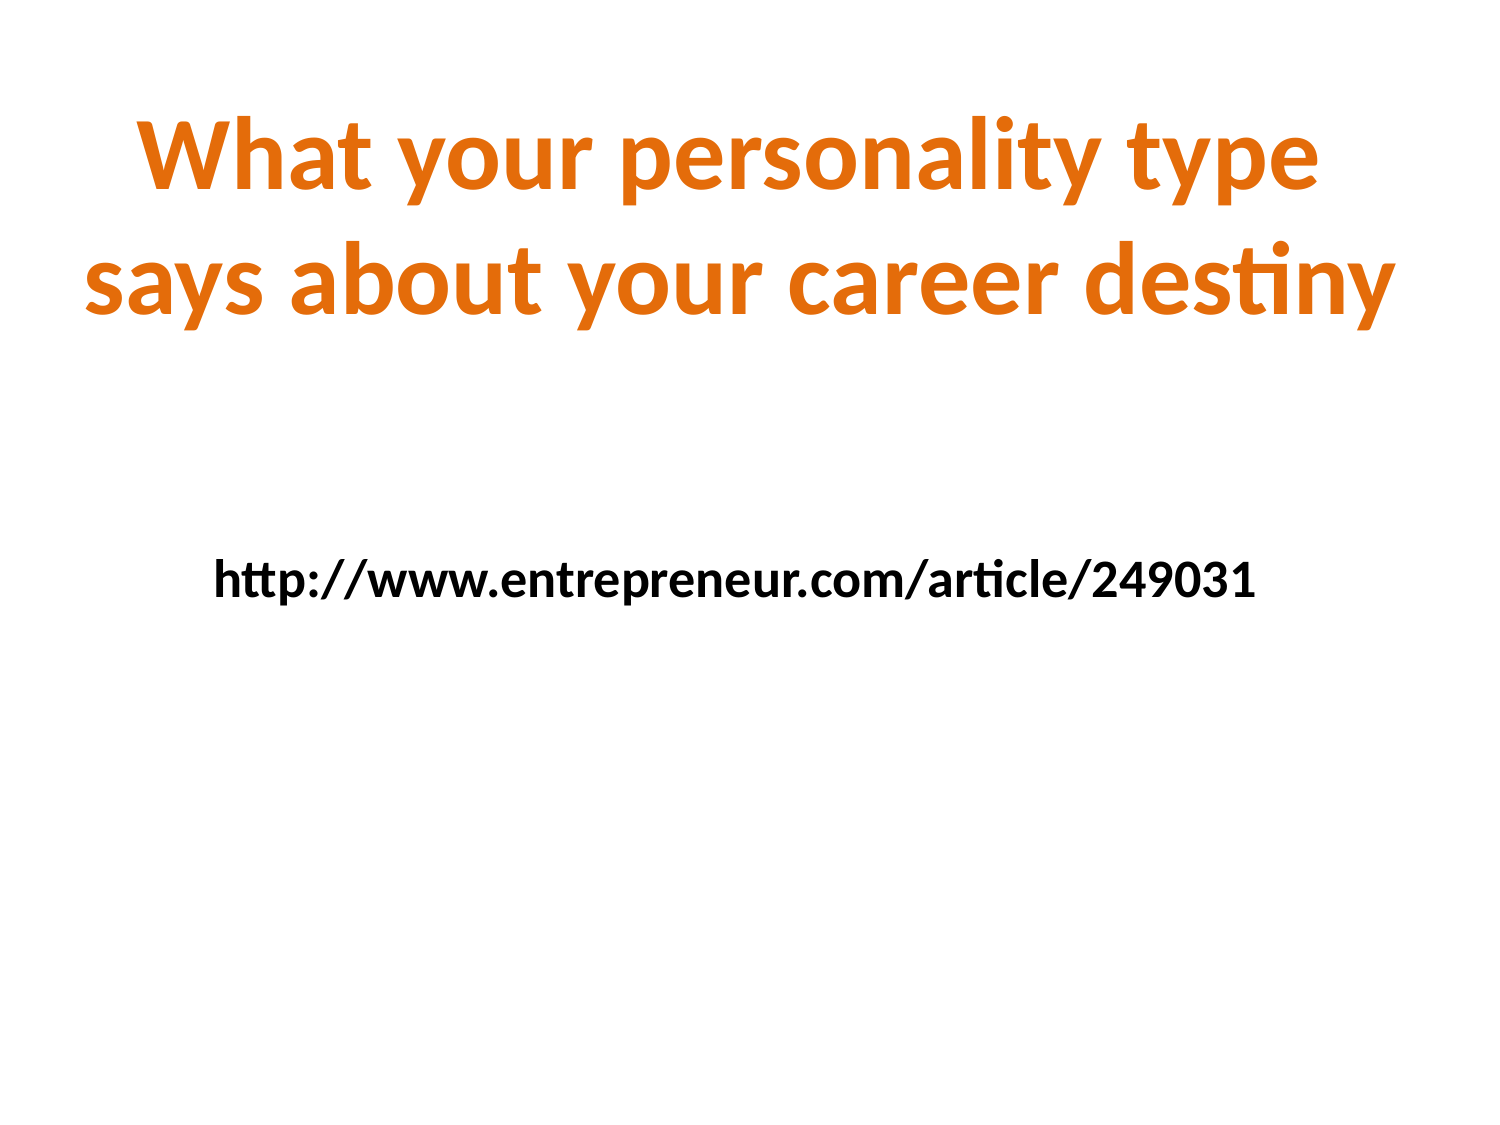

What your personality type
says about your career destiny
http://www.entrepreneur.com/article/249031